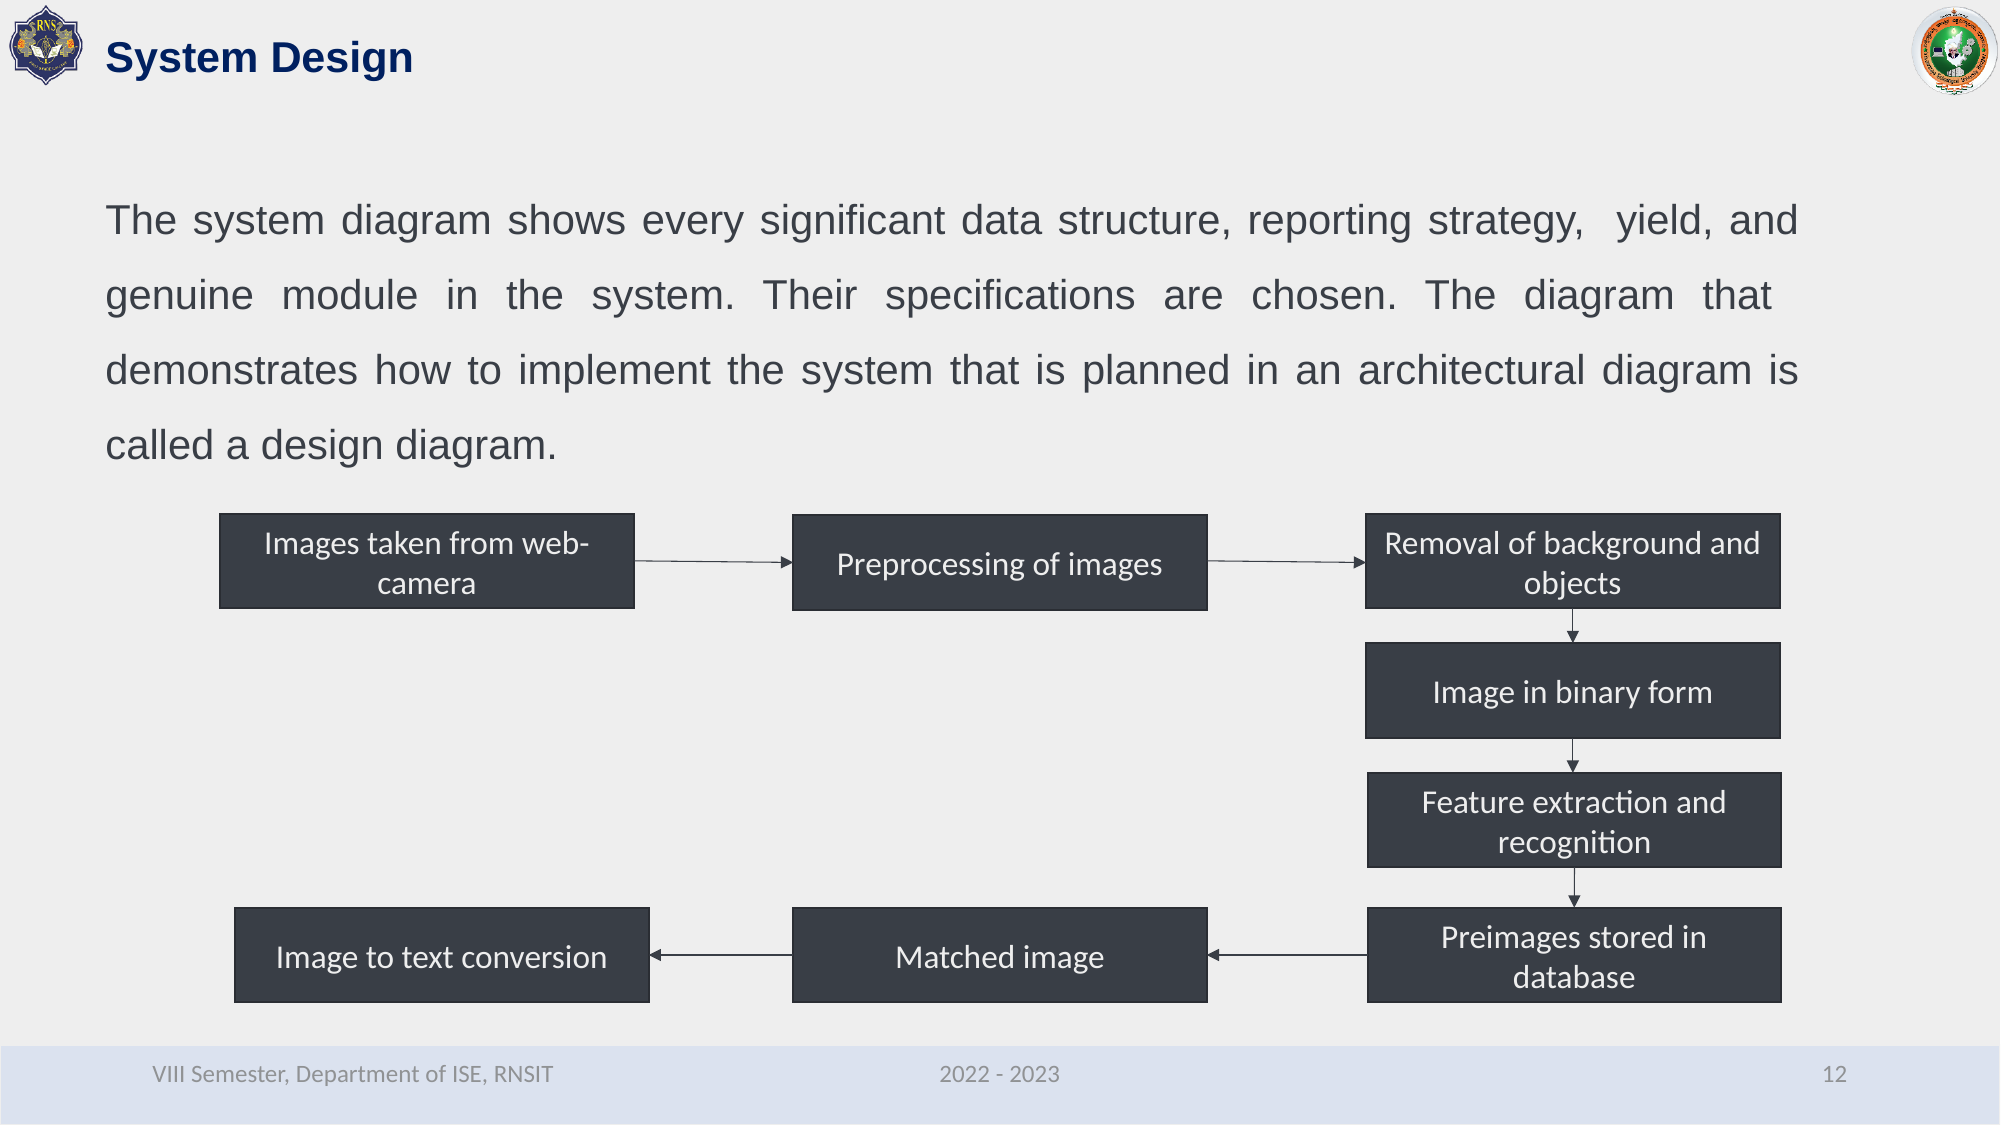

# System Design
The system diagram shows every significant data structure, reporting strategy,  yield, and genuine module in the system. Their specifications are chosen. The diagram that  demonstrates how to implement the system that is planned in an architectural diagram is called a design diagram.

Images taken from web-camera
Removal of background and objects
Preprocessing of images
Image in binary form
Feature extraction and recognition
Image to text conversion
Matched image
Preimages stored in database
VIII Semester, Department of ISE, RNSIT
2022 - 2023
12